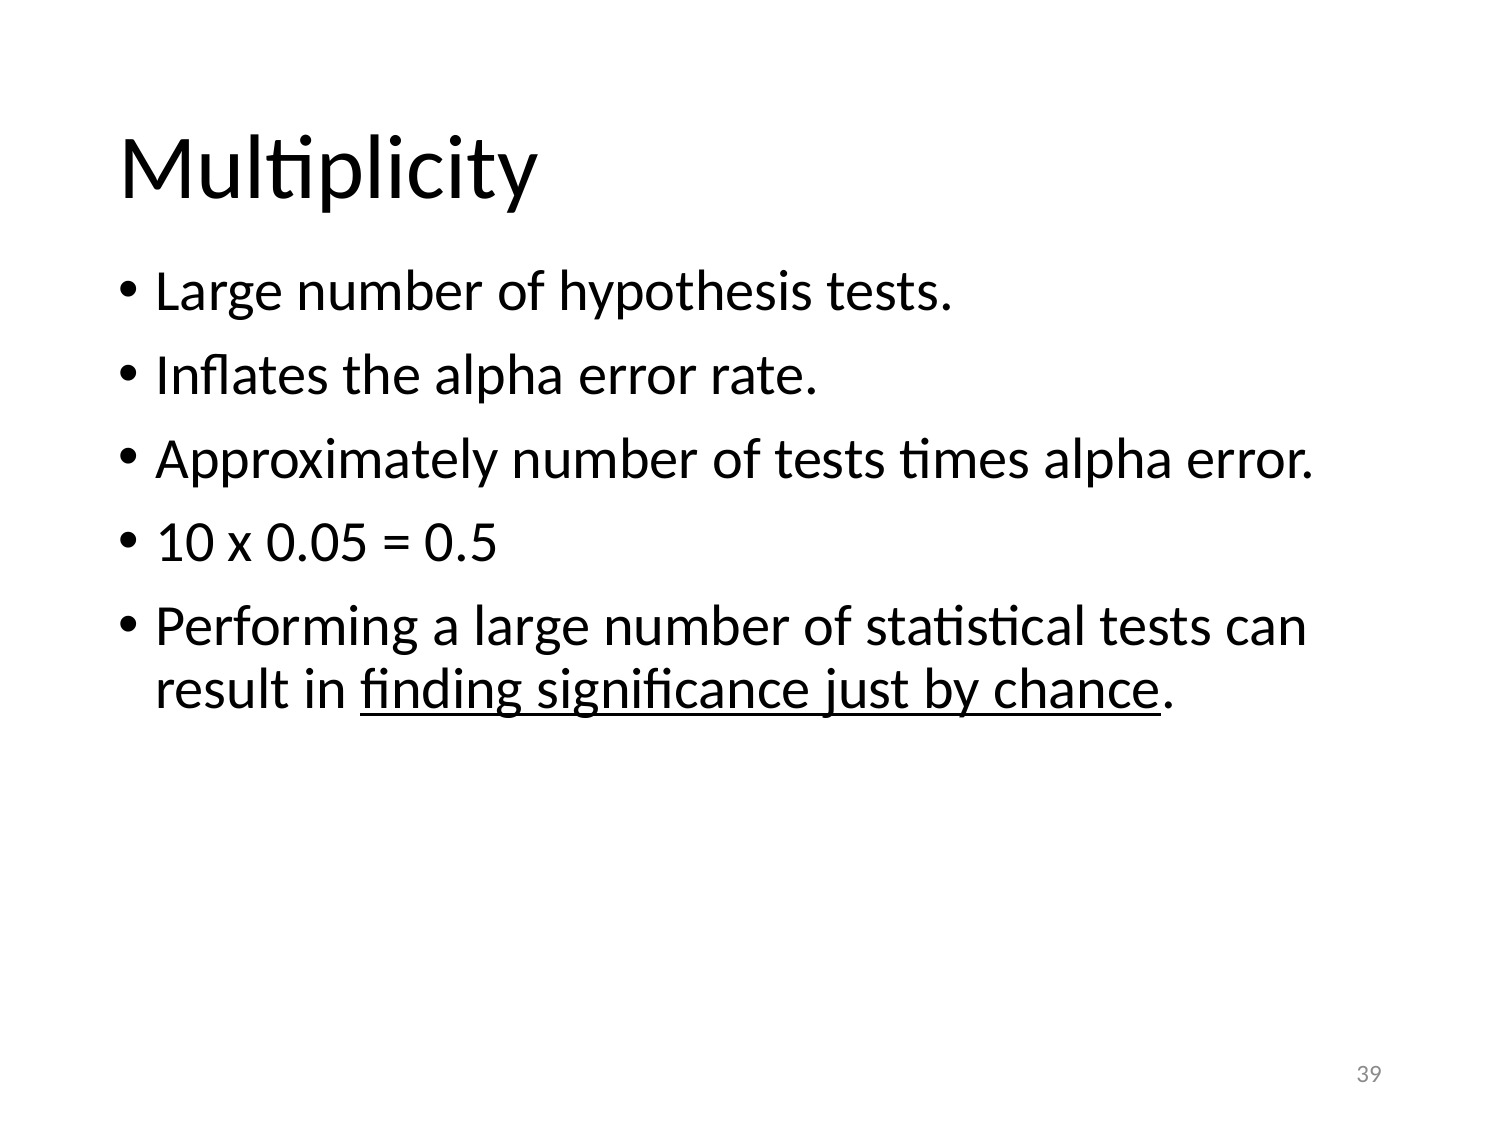

# Multiplicity
Large number of hypothesis tests.
Inflates the alpha error rate.
Approximately number of tests times alpha error.
10 x 0.05 = 0.5
Performing a large number of statistical tests can result in finding significance just by chance.
39